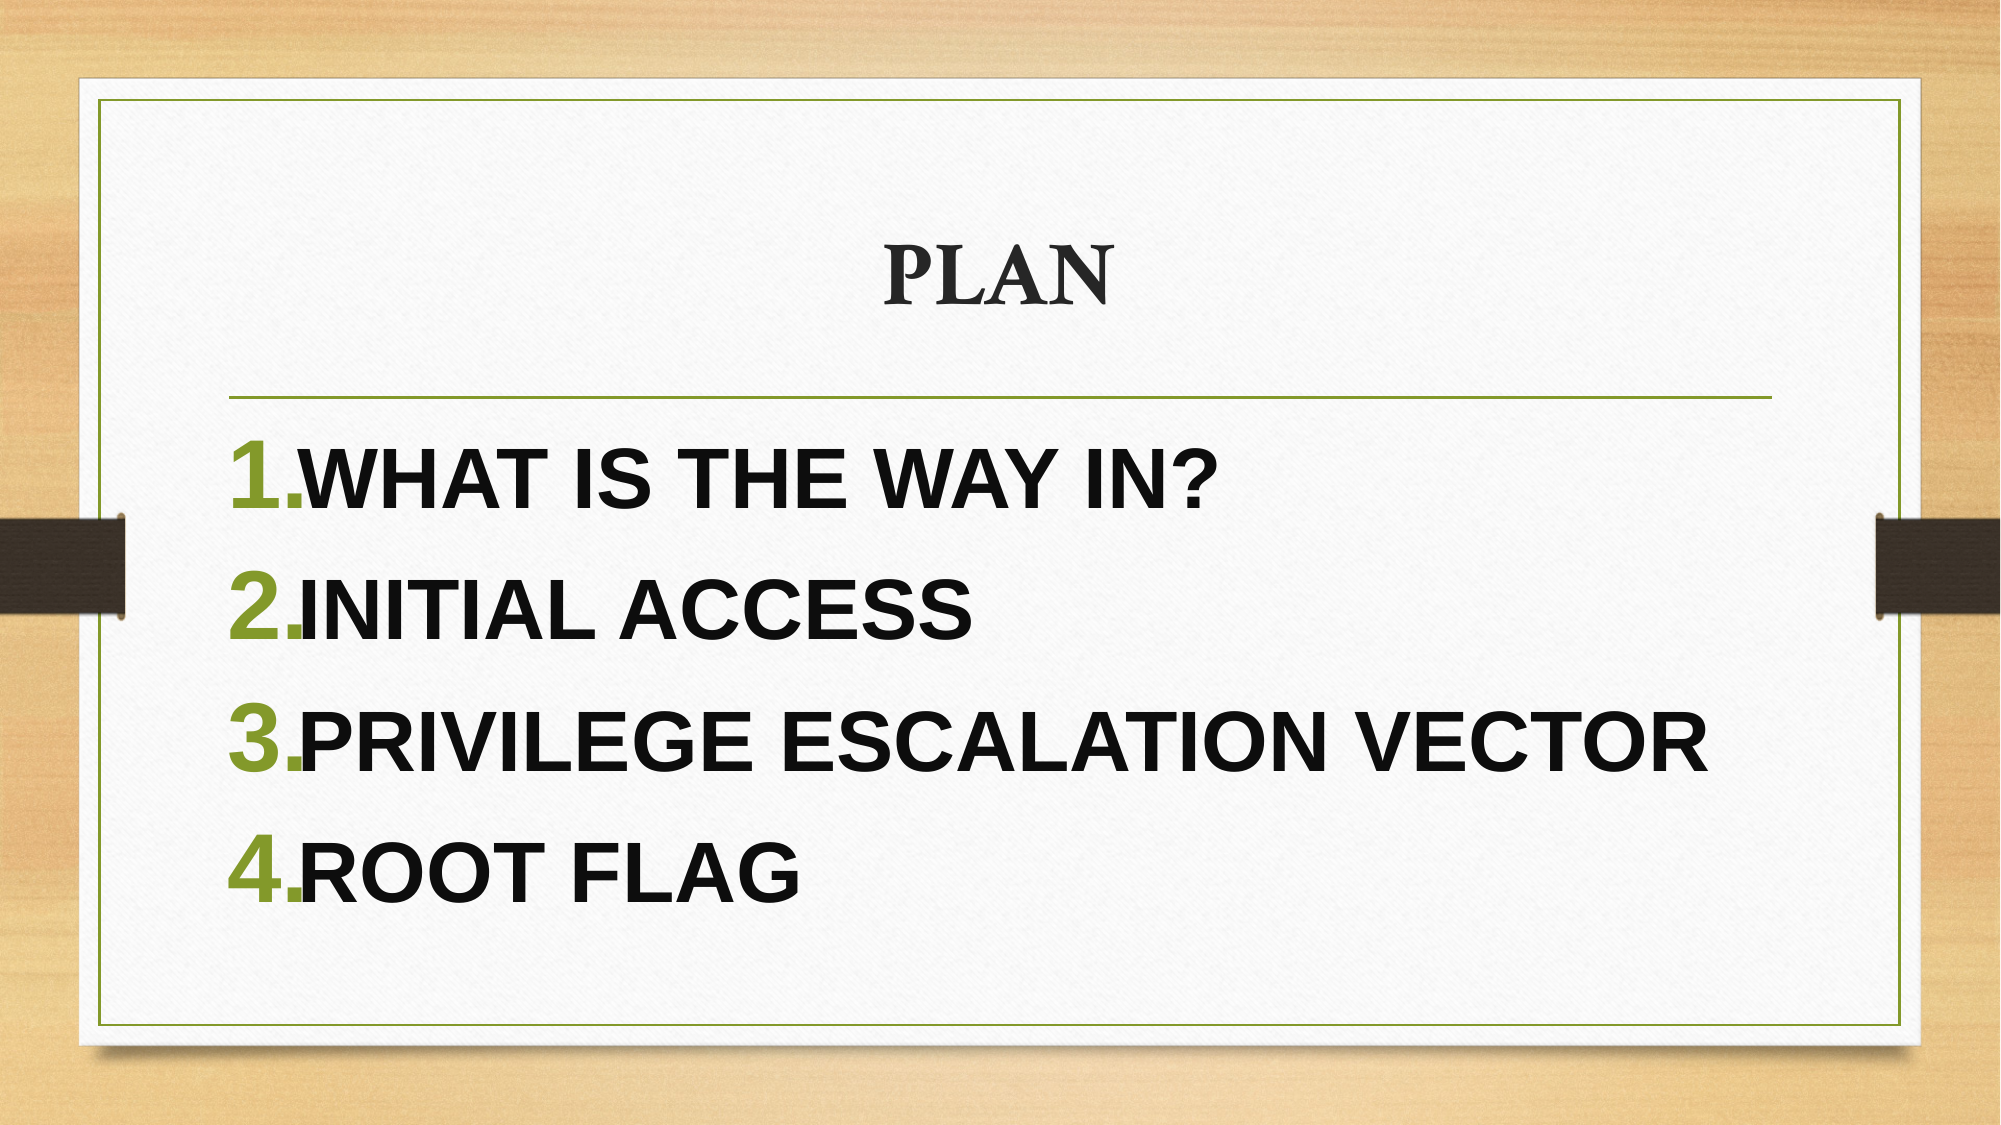

# PLAN
WHAT IS THE WAY IN?
INITIAL ACCESS
PRIVILEGE ESCALATION VECTOR
ROOT FLAG